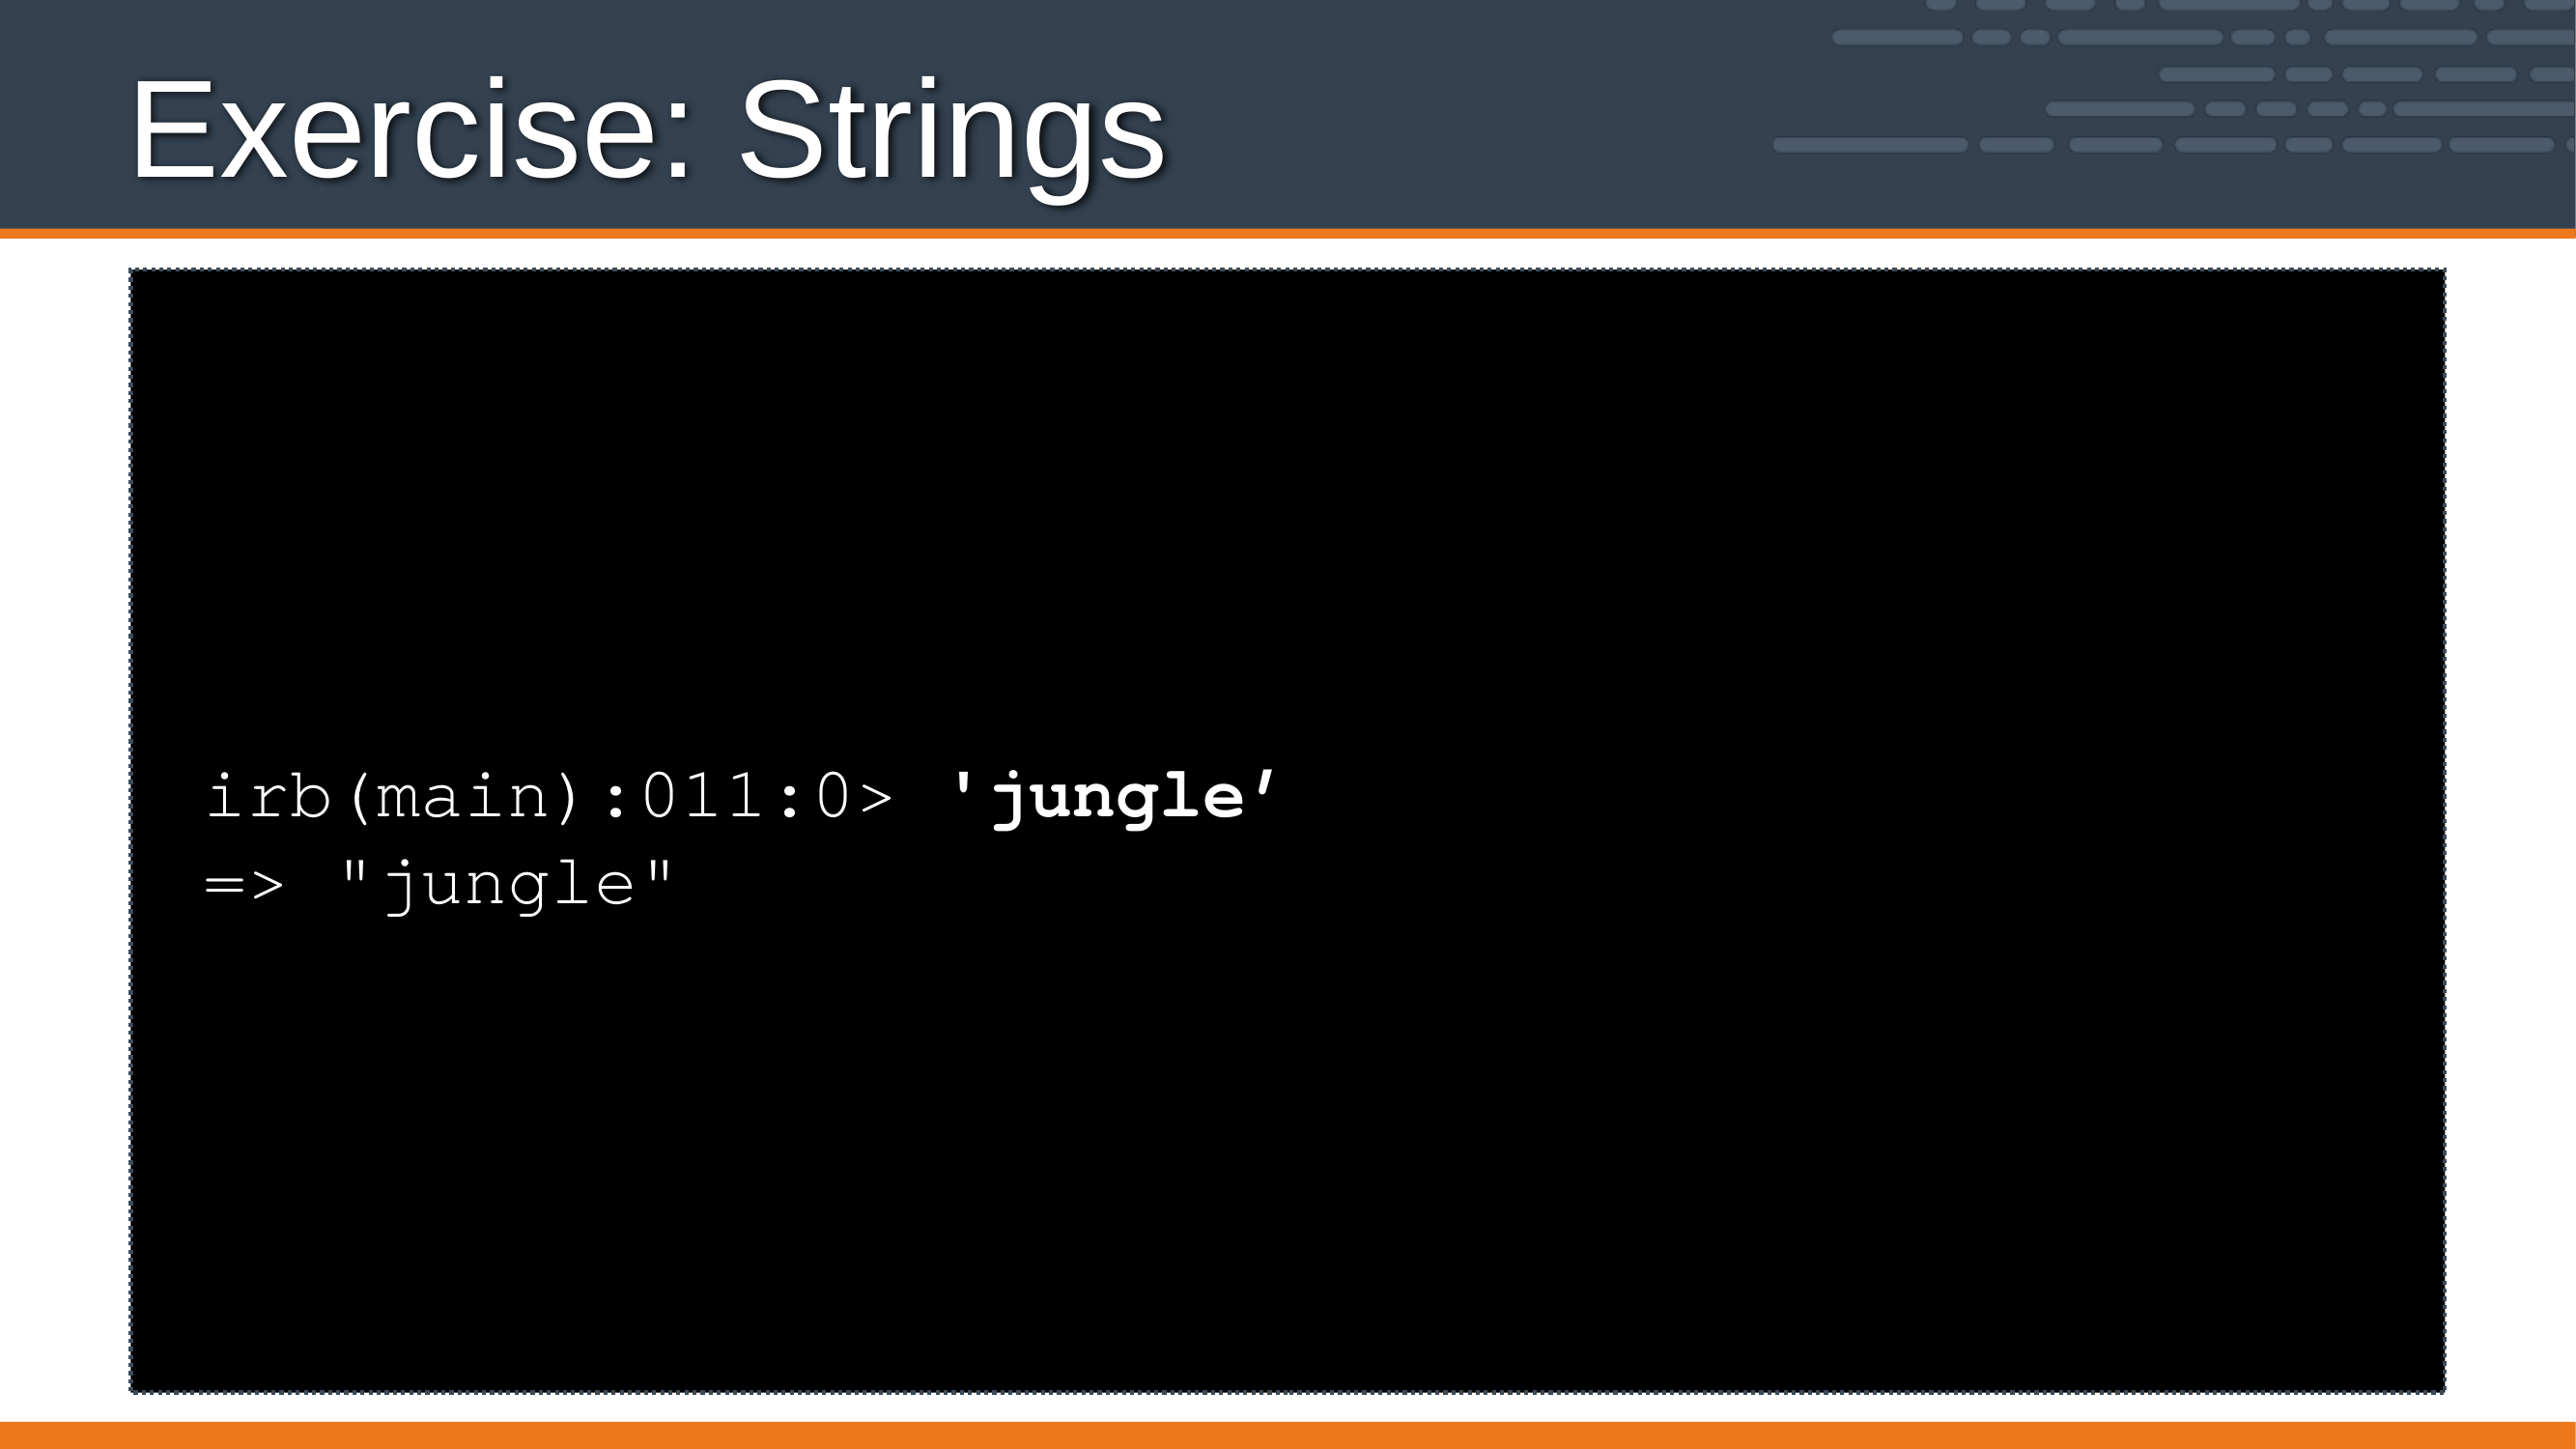

# Exercise: Strings

irb(main):011:0> 'jungle’
=> "jungle"